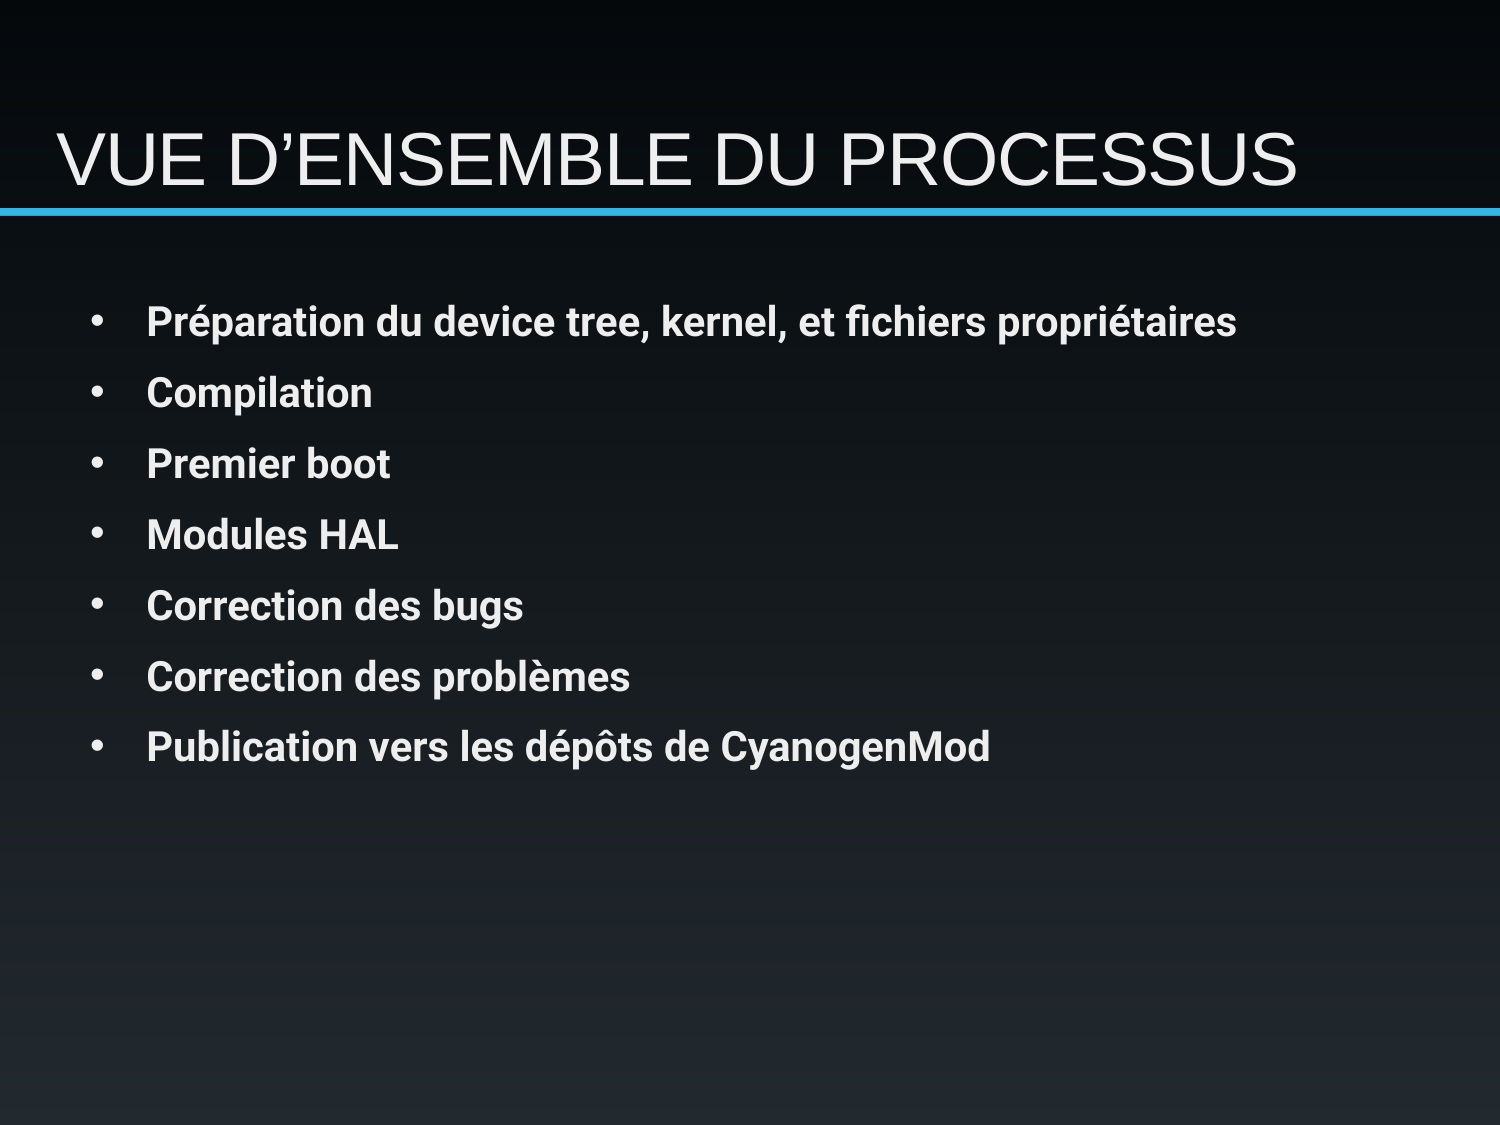

# Vue d’ensemble du processus
Préparation du device tree, kernel, et fichiers propriétaires
Compilation
Premier boot
Modules HAL
Correction des bugs
Correction des problèmes
Publication vers les dépôts de CyanogenMod